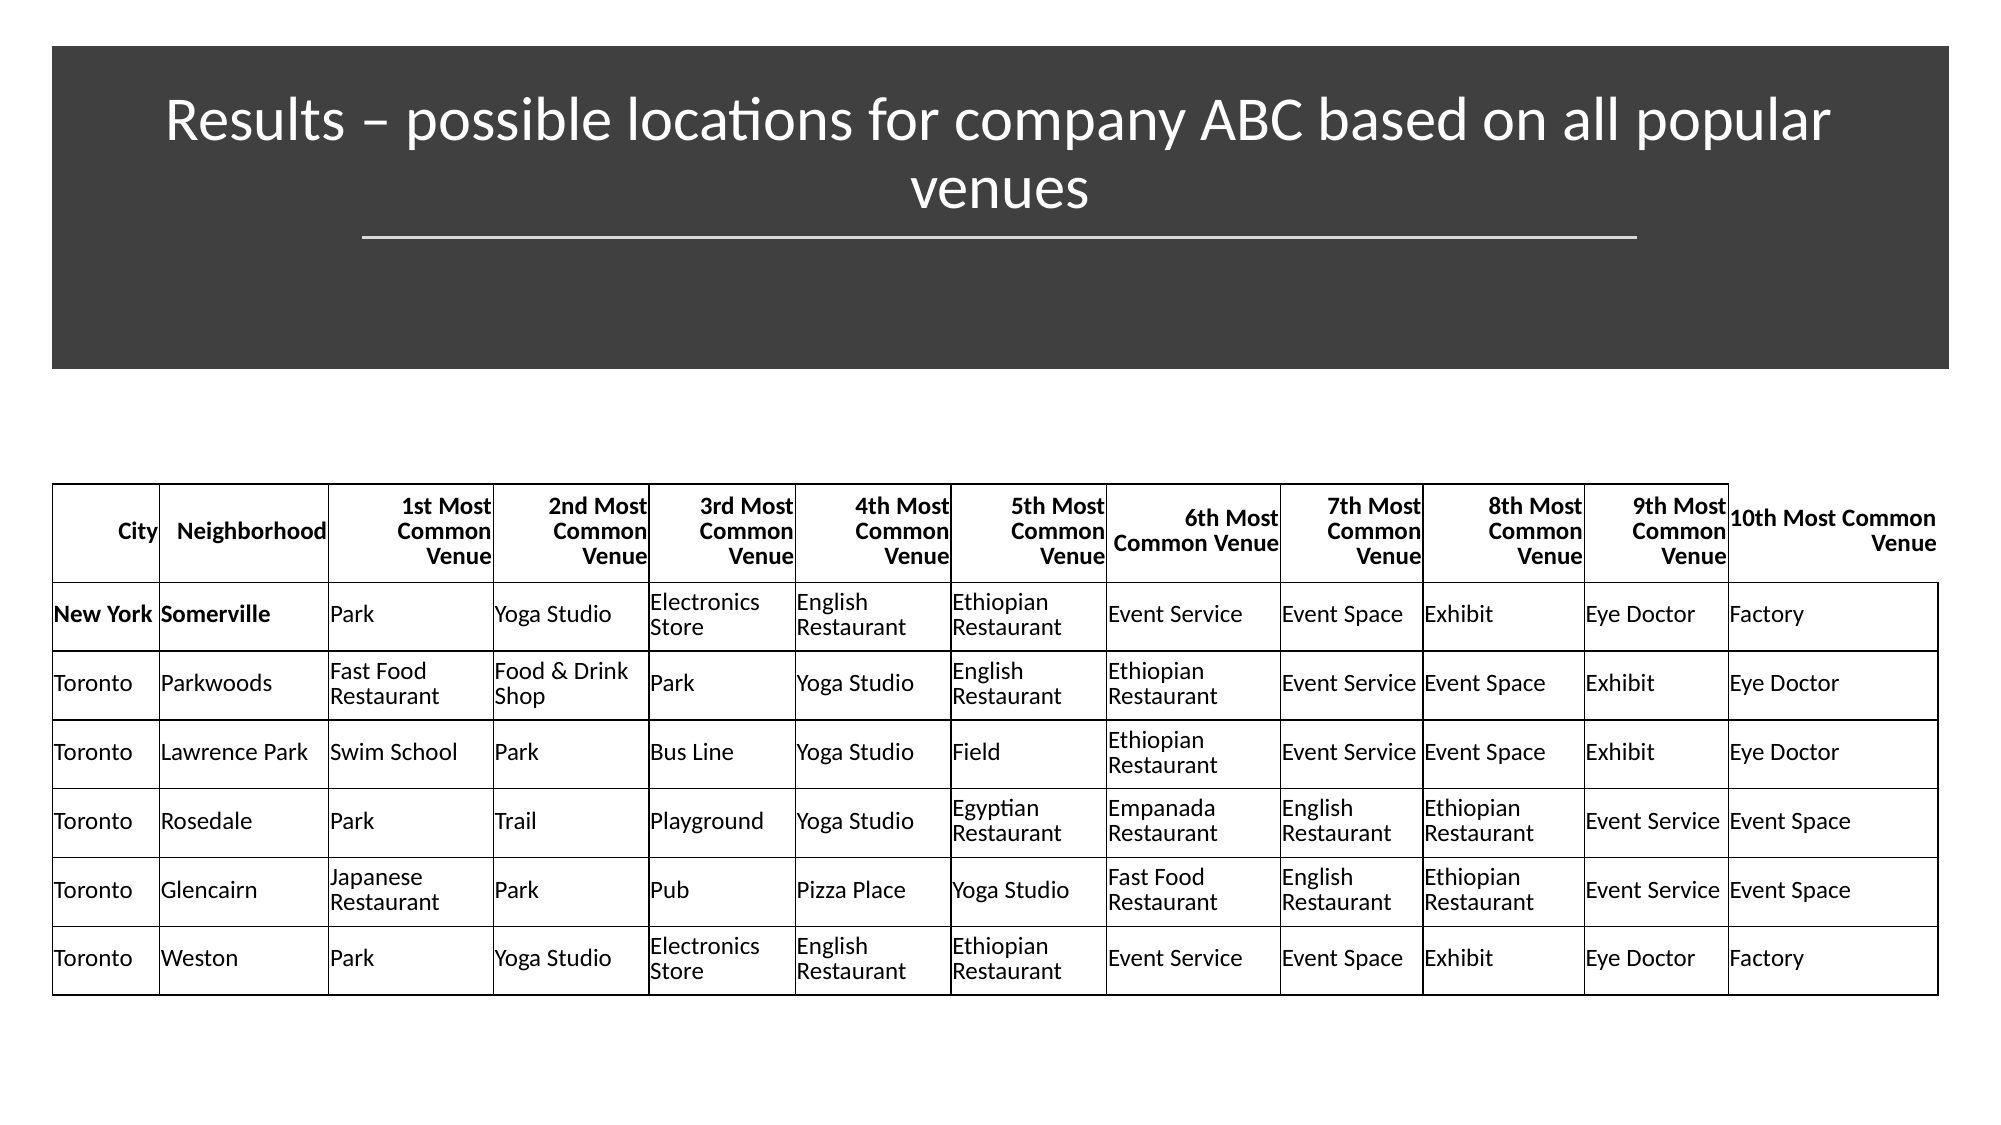

# Results – possible locations for company ABC based on all popular venues
| City | Neighborhood | 1st Most Common Venue | 2nd Most Common Venue | 3rd Most Common Venue | 4th Most Common Venue | 5th Most Common Venue | 6th Most Common Venue | 7th Most Common Venue | 8th Most Common Venue | 9th Most Common Venue | 10th Most Common Venue |
| --- | --- | --- | --- | --- | --- | --- | --- | --- | --- | --- | --- |
| New York | Somerville | Park | Yoga Studio | Electronics Store | English Restaurant | Ethiopian Restaurant | Event Service | Event Space | Exhibit | Eye Doctor | Factory |
| Toronto | Parkwoods | Fast Food Restaurant | Food & Drink Shop | Park | Yoga Studio | English Restaurant | Ethiopian Restaurant | Event Service | Event Space | Exhibit | Eye Doctor |
| Toronto | Lawrence Park | Swim School | Park | Bus Line | Yoga Studio | Field | Ethiopian Restaurant | Event Service | Event Space | Exhibit | Eye Doctor |
| Toronto | Rosedale | Park | Trail | Playground | Yoga Studio | Egyptian Restaurant | Empanada Restaurant | English Restaurant | Ethiopian Restaurant | Event Service | Event Space |
| Toronto | Glencairn | Japanese Restaurant | Park | Pub | Pizza Place | Yoga Studio | Fast Food Restaurant | English Restaurant | Ethiopian Restaurant | Event Service | Event Space |
| Toronto | Weston | Park | Yoga Studio | Electronics Store | English Restaurant | Ethiopian Restaurant | Event Service | Event Space | Exhibit | Eye Doctor | Factory |